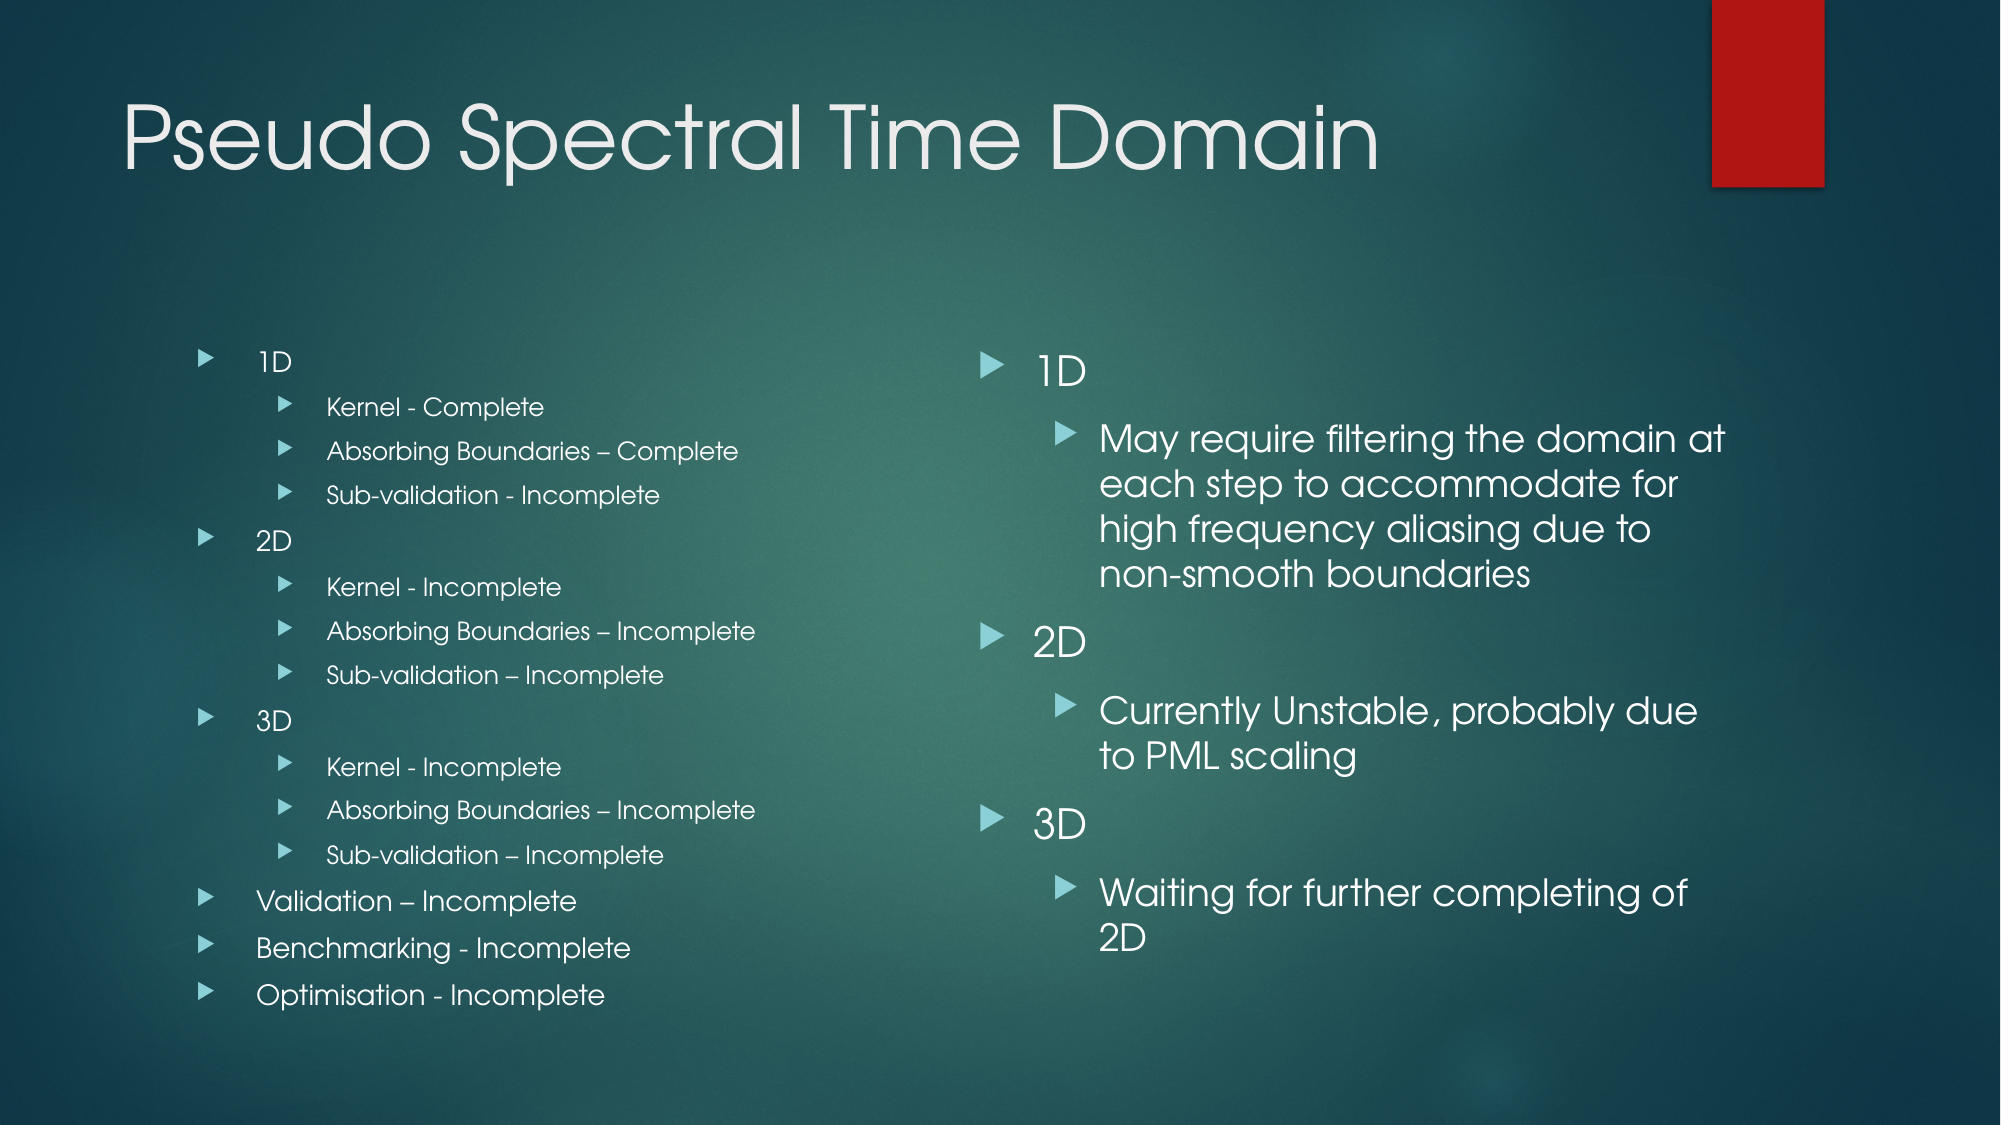

# Pseudo Spectral Time Domain
1D
Kernel - Complete
Absorbing Boundaries – Complete
Sub-validation - Incomplete
2D
Kernel - Incomplete
Absorbing Boundaries – Incomplete
Sub-validation – Incomplete
3D
Kernel - Incomplete
Absorbing Boundaries – Incomplete
Sub-validation – Incomplete
Validation – Incomplete
Benchmarking - Incomplete
Optimisation - Incomplete

1D
May require filtering the domain at each step to accommodate for high frequency aliasing due to non-smooth boundaries
2D
Currently Unstable, probably due to PML scaling
3D
Waiting for further completing of 2D